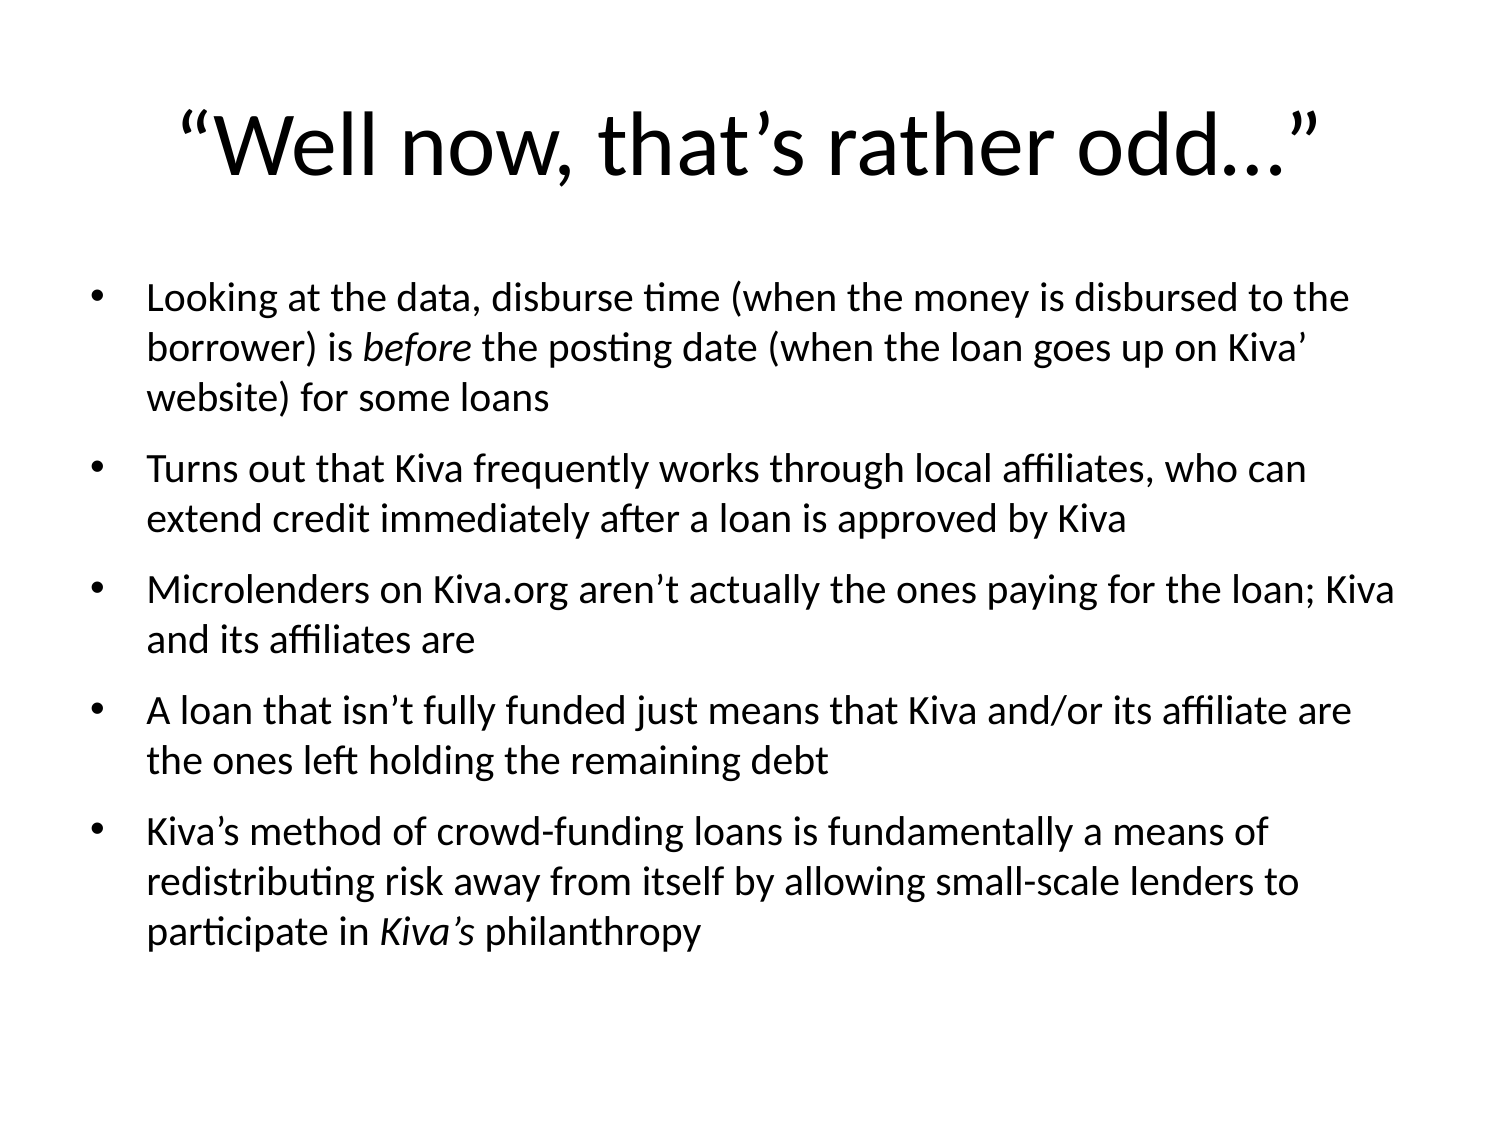

# “Well now, that’s rather odd…”
Looking at the data, disburse time (when the money is disbursed to the borrower) is before the posting date (when the loan goes up on Kiva’ website) for some loans
Turns out that Kiva frequently works through local affiliates, who can extend credit immediately after a loan is approved by Kiva
Microlenders on Kiva.org aren’t actually the ones paying for the loan; Kiva and its affiliates are
A loan that isn’t fully funded just means that Kiva and/or its affiliate are the ones left holding the remaining debt
Kiva’s method of crowd-funding loans is fundamentally a means of redistributing risk away from itself by allowing small-scale lenders to participate in Kiva’s philanthropy